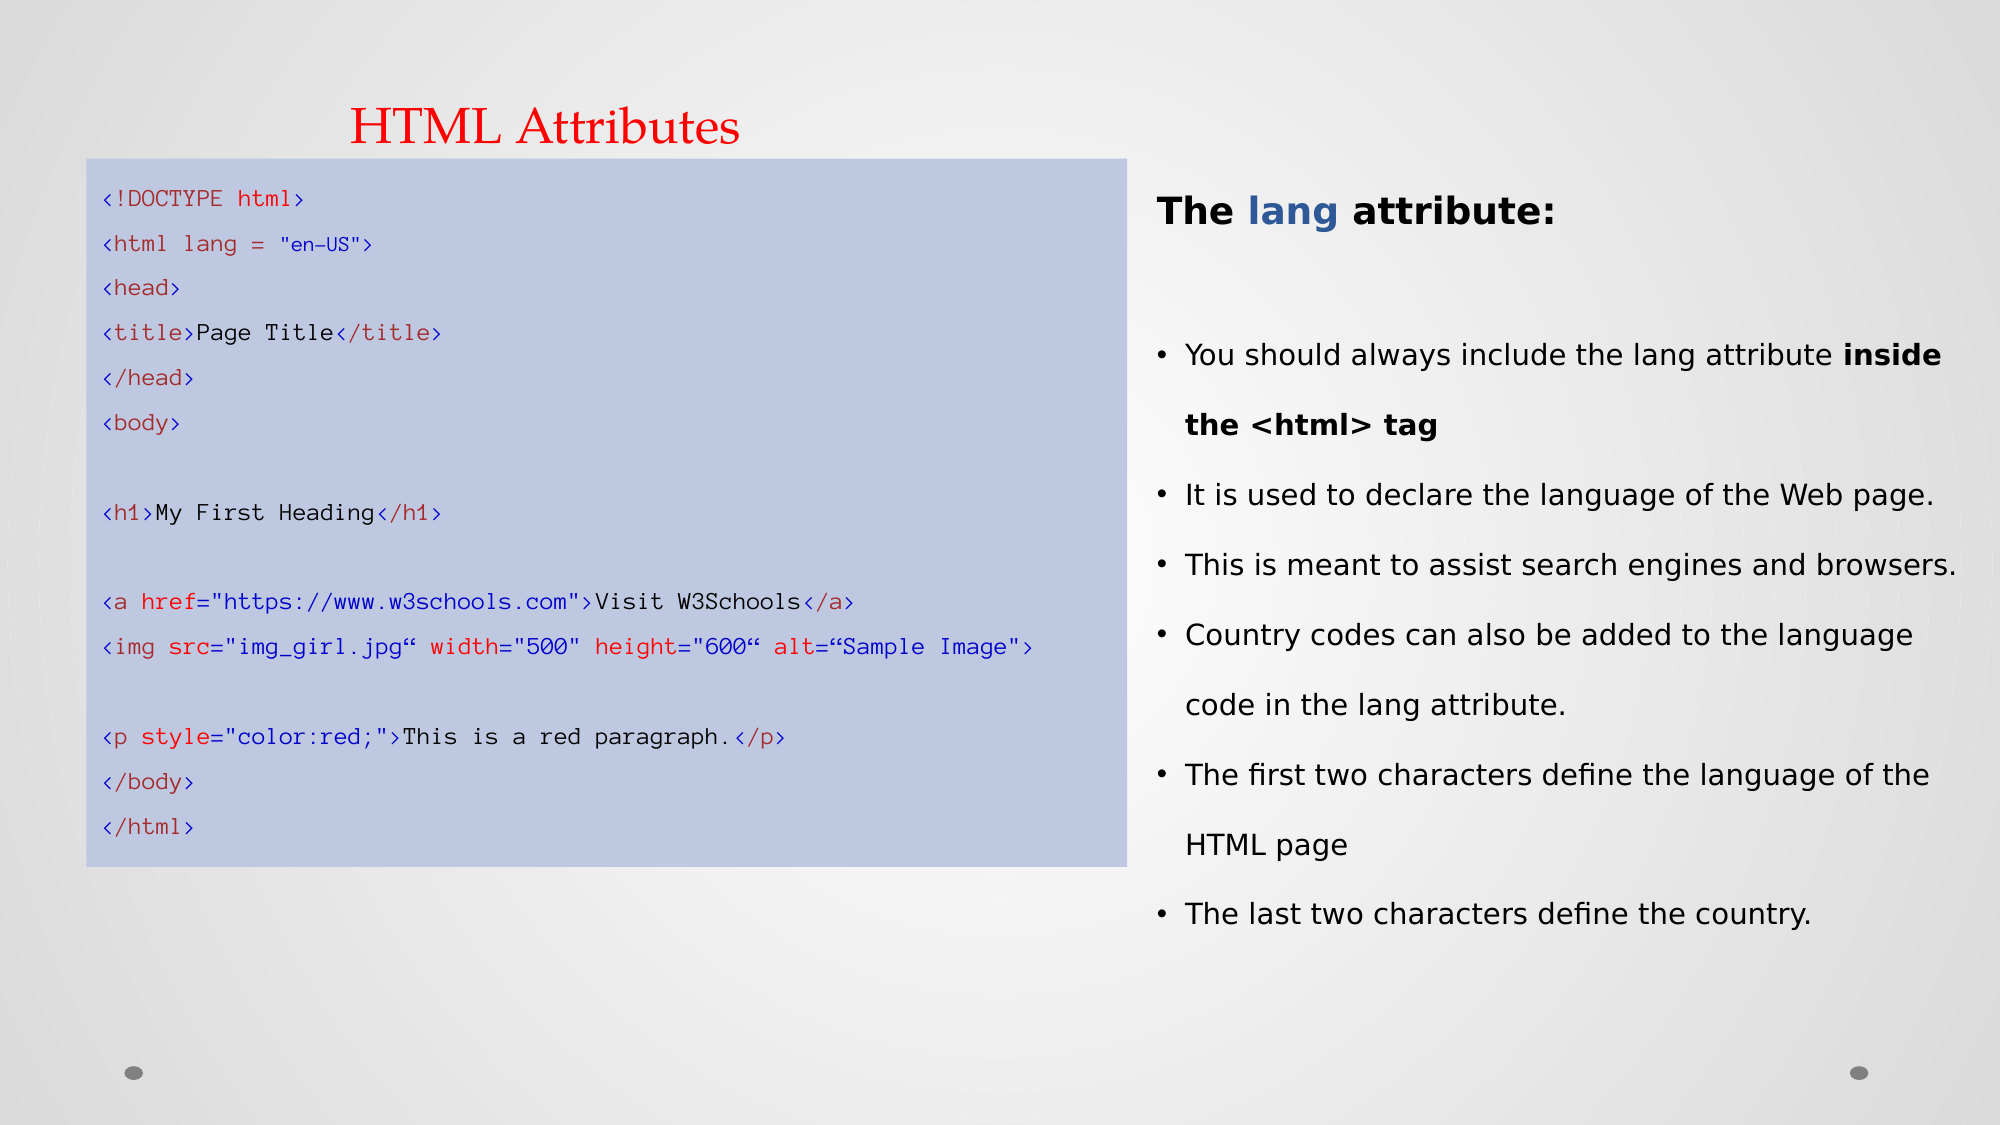

# HTML Attributes
The lang attribute:

You should always include the lang attribute inside the <html> tag
It is used to declare the language of the Web page.
This is meant to assist search engines and browsers.
Country codes can also be added to the language code in the lang attribute.
The first two characters define the language of the HTML page
The last two characters define the country.
<!DOCTYPE html>
<html lang = "en-US">
<head>
<title>Page Title</title>
</head>
<body>
<h1>My First Heading</h1>

<a href="https://www.w3schools.com">Visit W3Schools</a>
<img src="img_girl.jpg“ width="500" height="600“ alt=“Sample Image">
<p style="color:red;">This is a red paragraph.</p>
</body>
</html>